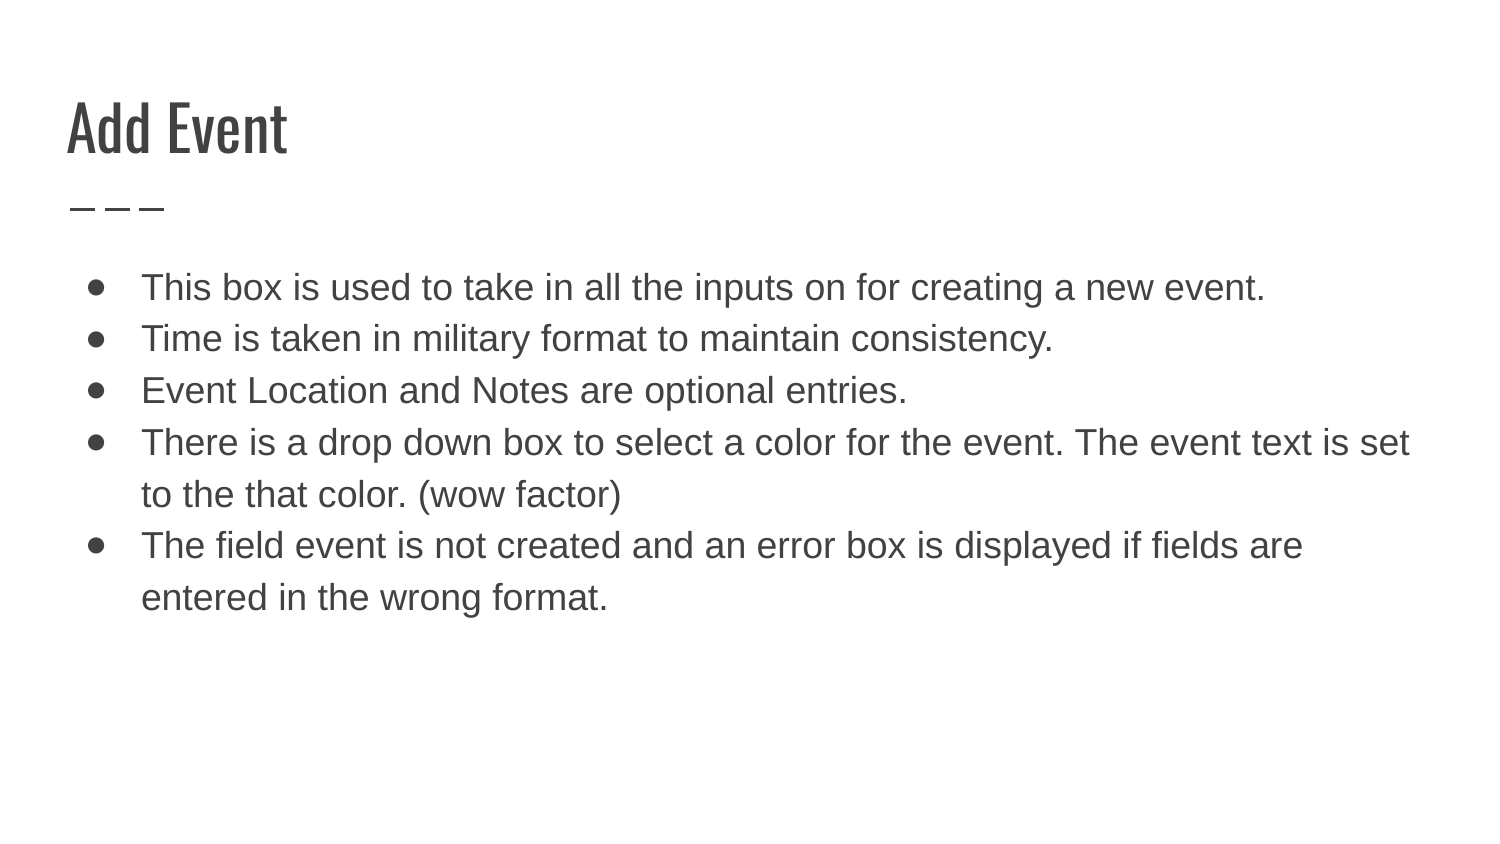

# Add Event
This box is used to take in all the inputs on for creating a new event.
Time is taken in military format to maintain consistency.
Event Location and Notes are optional entries.
There is a drop down box to select a color for the event. The event text is set to the that color. (wow factor)
The field event is not created and an error box is displayed if fields are entered in the wrong format.